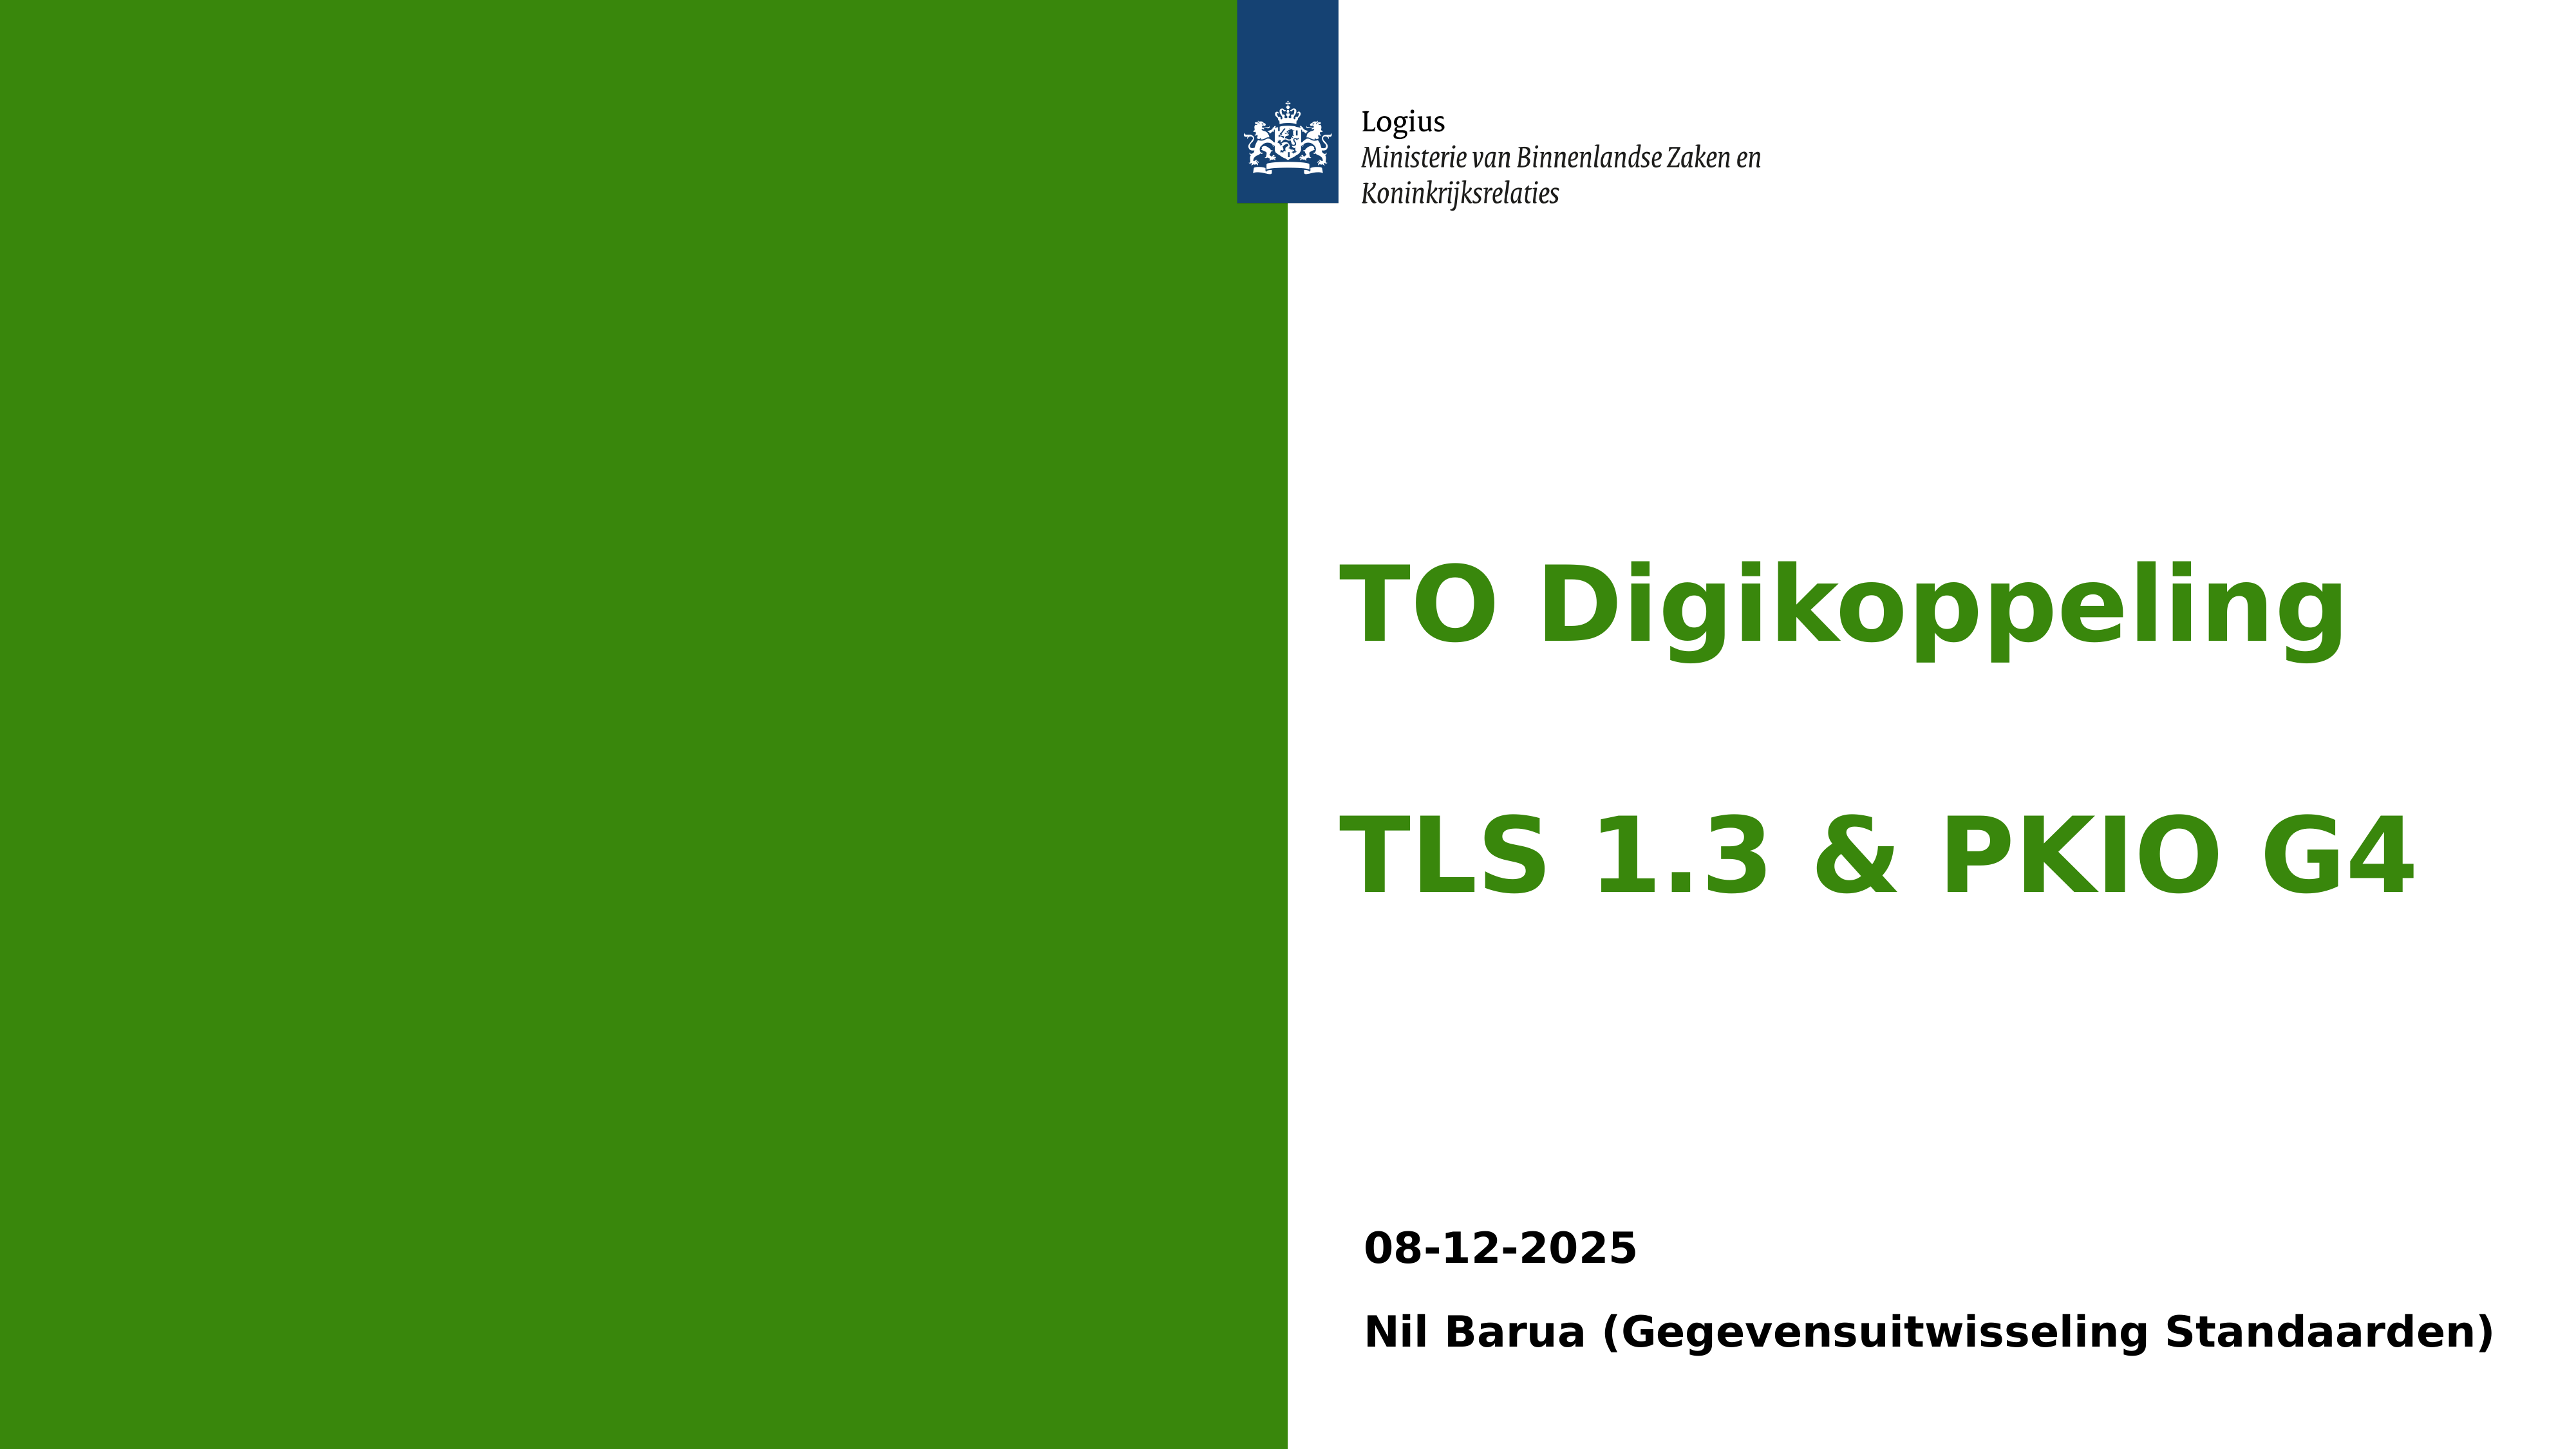

# TO Digikoppeling TLS 1.3 & PKIO G4
08-12-2025
Nil Barua (Gegevensuitwisseling Standaarden)